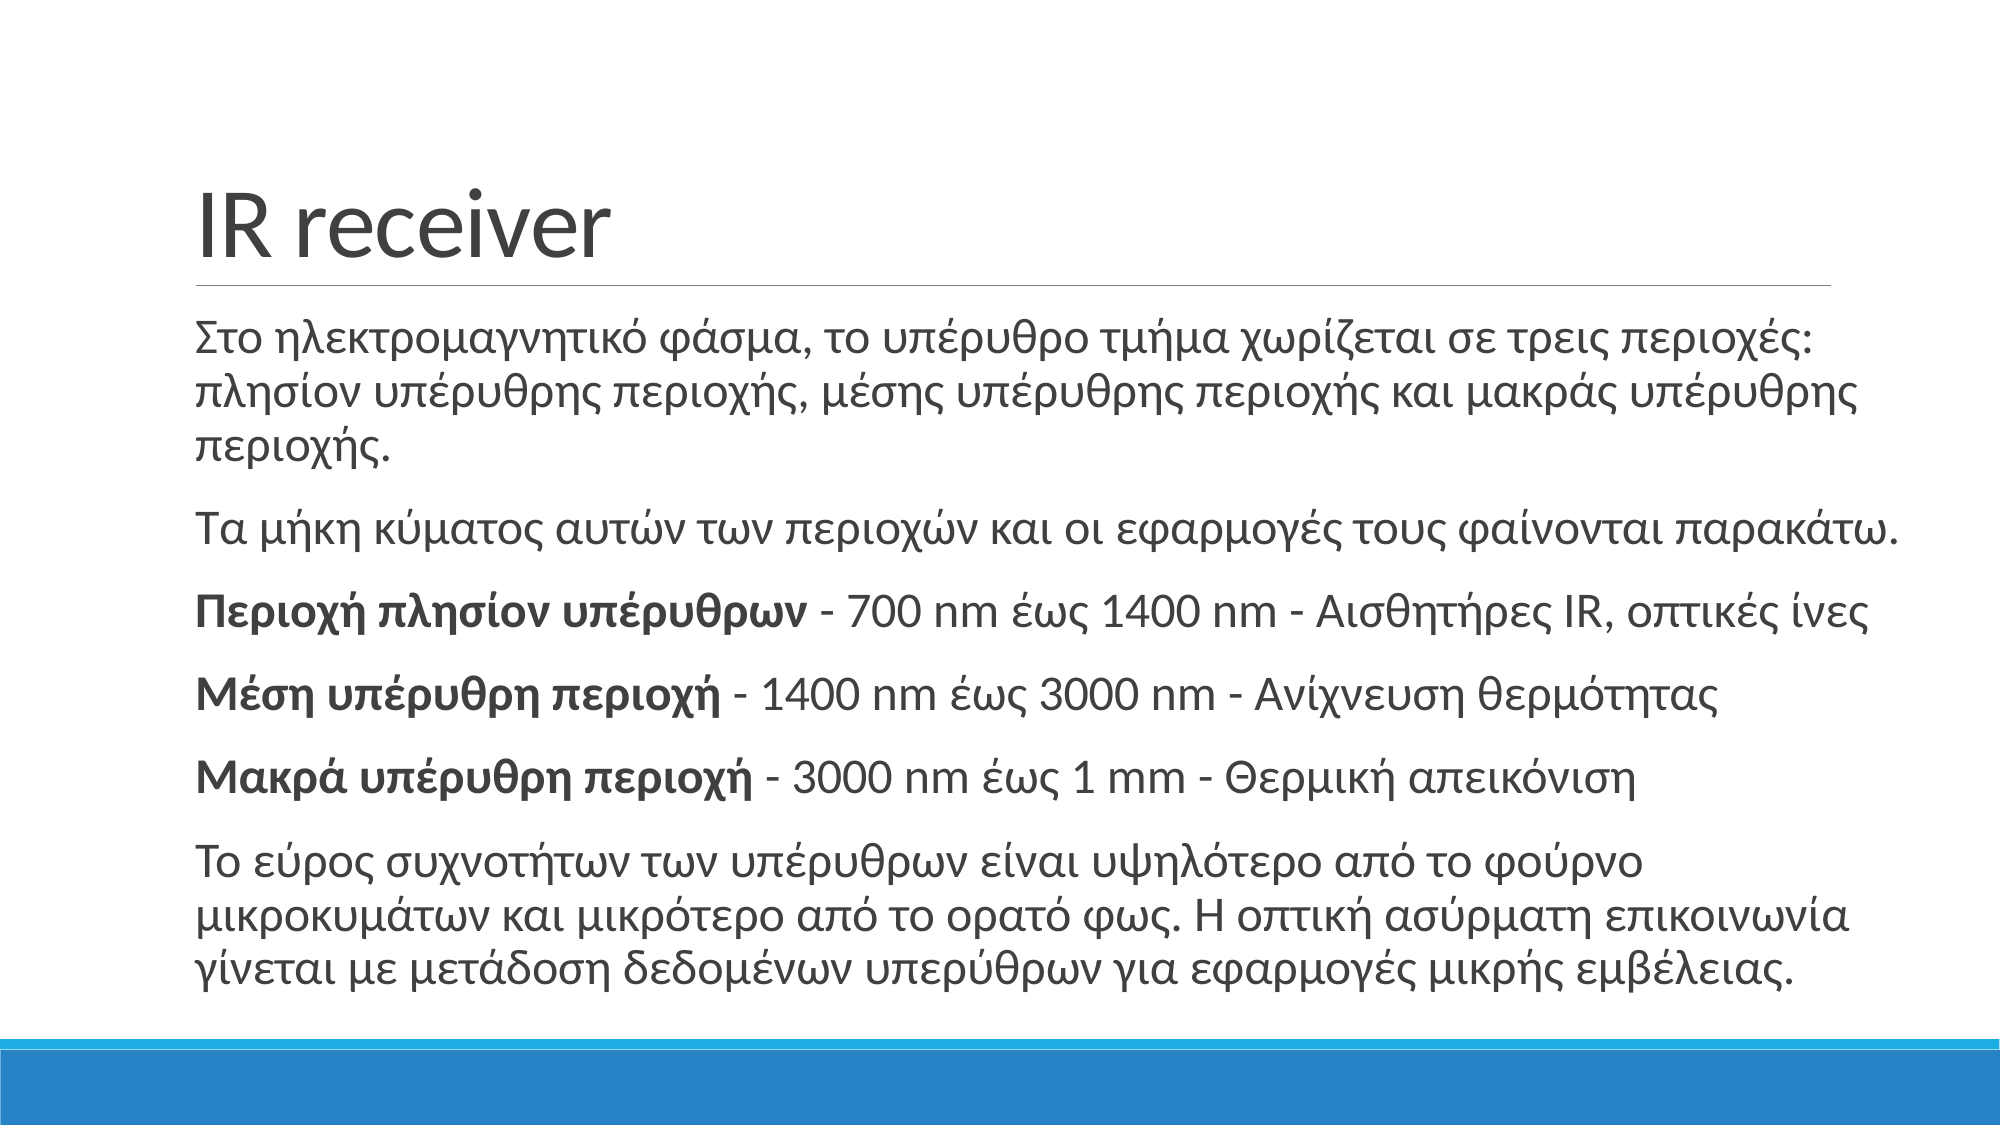

# IR receiver
Στο ηλεκτρομαγνητικό φάσμα, το υπέρυθρο τμήμα χωρίζεται σε τρεις περιοχές: πλησίον υπέρυθρης περιοχής, μέσης υπέρυθρης περιοχής και μακράς υπέρυθρης περιοχής.
Τα μήκη κύματος αυτών των περιοχών και οι εφαρμογές τους φαίνονται παρακάτω.
Περιοχή πλησίον υπέρυθρων - 700 nm έως 1400 nm - Αισθητήρες IR, οπτικές ίνες
Μέση υπέρυθρη περιοχή - 1400 nm έως 3000 nm - Ανίχνευση θερμότητας
Μακρά υπέρυθρη περιοχή - 3000 nm έως 1 mm - Θερμική απεικόνιση
Το εύρος συχνοτήτων των υπέρυθρων είναι υψηλότερο από το φούρνο μικροκυμάτων και μικρότερο από το ορατό φως. Η οπτική ασύρματη επικοινωνία γίνεται με μετάδοση δεδομένων υπερύθρων για εφαρμογές μικρής εμβέλειας.